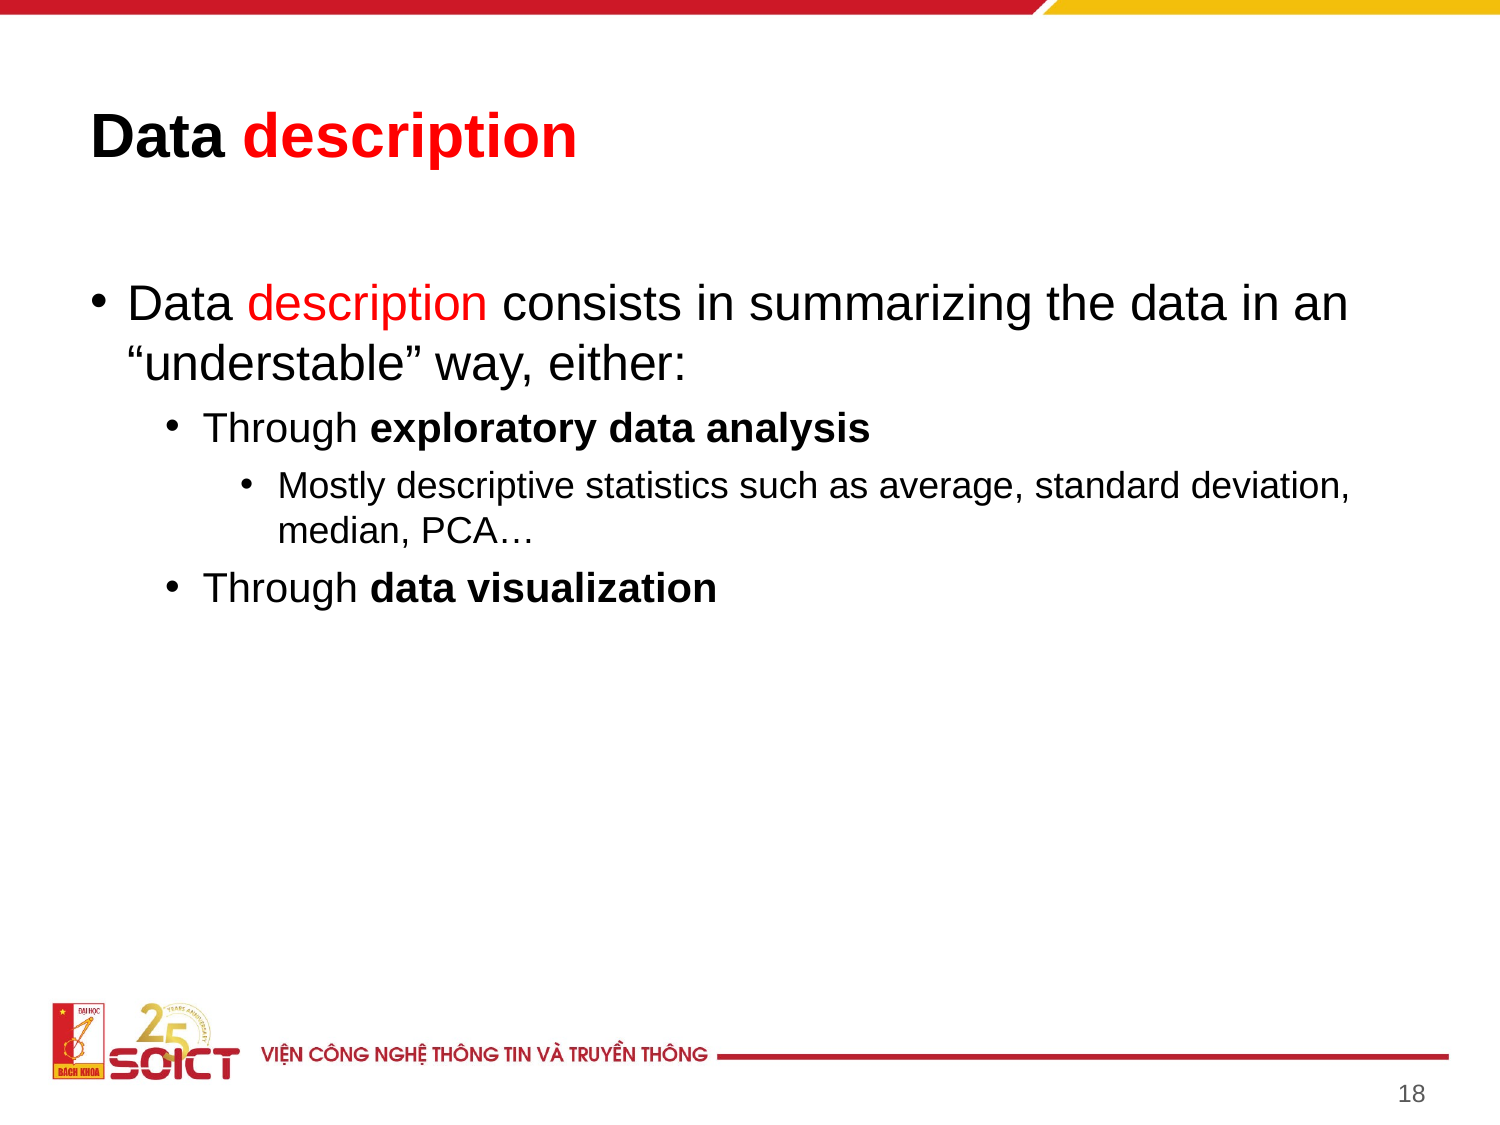

# Data description
Data description consists in summarizing the data in an “understable” way, either:
Through exploratory data analysis
Mostly descriptive statistics such as average, standard deviation, median, PCA…
Through data visualization
18